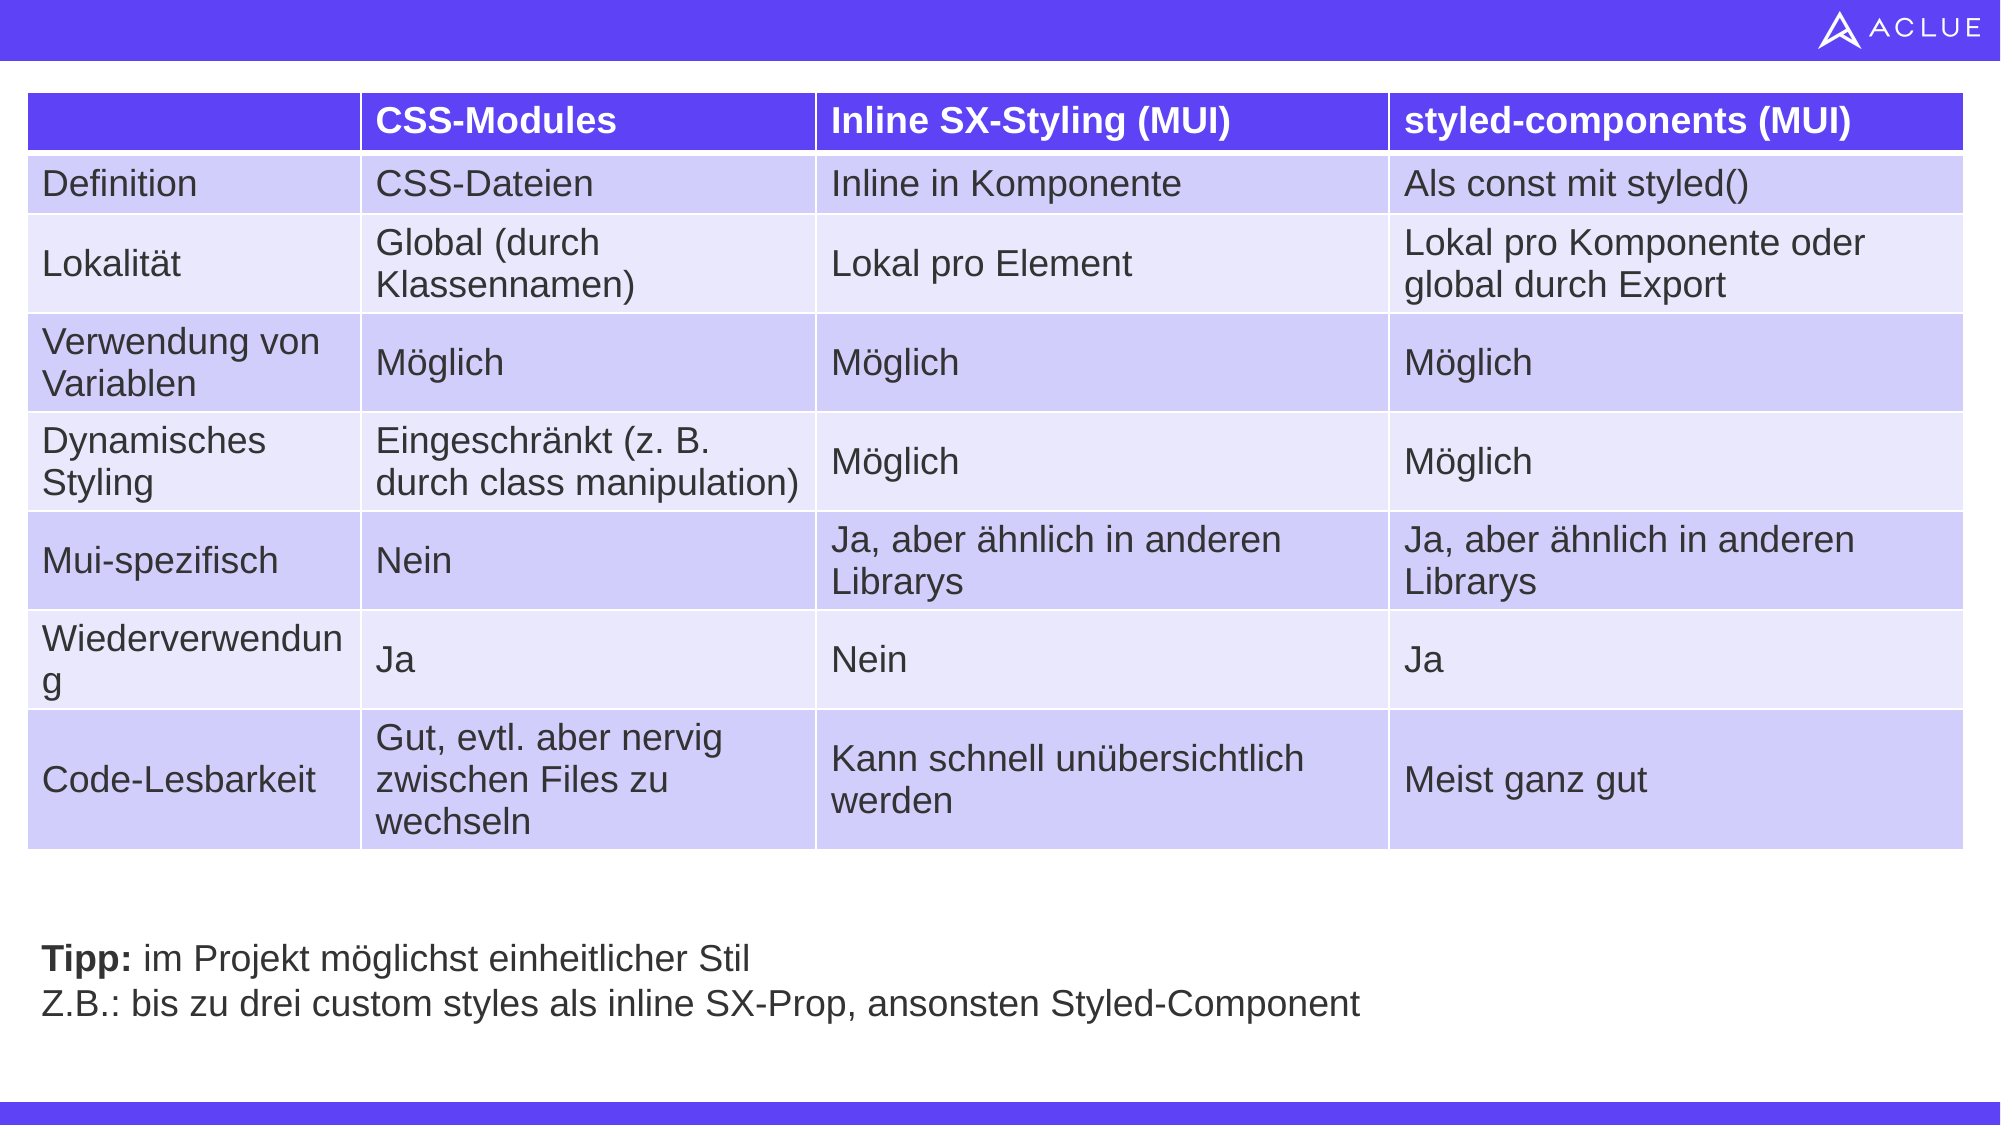

|  | CSS-Modules | Inline SX-Styling (MUI) | styled-components (MUI) |
| --- | --- | --- | --- |
| Definition | CSS-Dateien | Inline in Komponente | Als const mit styled() |
| Lokalität | Global (durch Klassennamen) | Lokal pro Element | Lokal pro Komponente oder global durch Export |
| Verwendung von Variablen | Möglich | Möglich | Möglich |
| Dynamisches Styling | Eingeschränkt (z. B. durch class manipulation) | Möglich | Möglich |
| Mui-spezifisch | Nein | Ja, aber ähnlich in anderen Librarys | Ja, aber ähnlich in anderen Librarys |
| Wiederverwendung | Ja | Nein | Ja |
| Code-Lesbarkeit | Gut, evtl. aber nervig zwischen Files zu wechseln | Kann schnell unübersichtlich werden | Meist ganz gut |
Tipp: im Projekt möglichst einheitlicher Stil
Z.B.: bis zu drei custom styles als inline SX-Prop, ansonsten Styled-Component